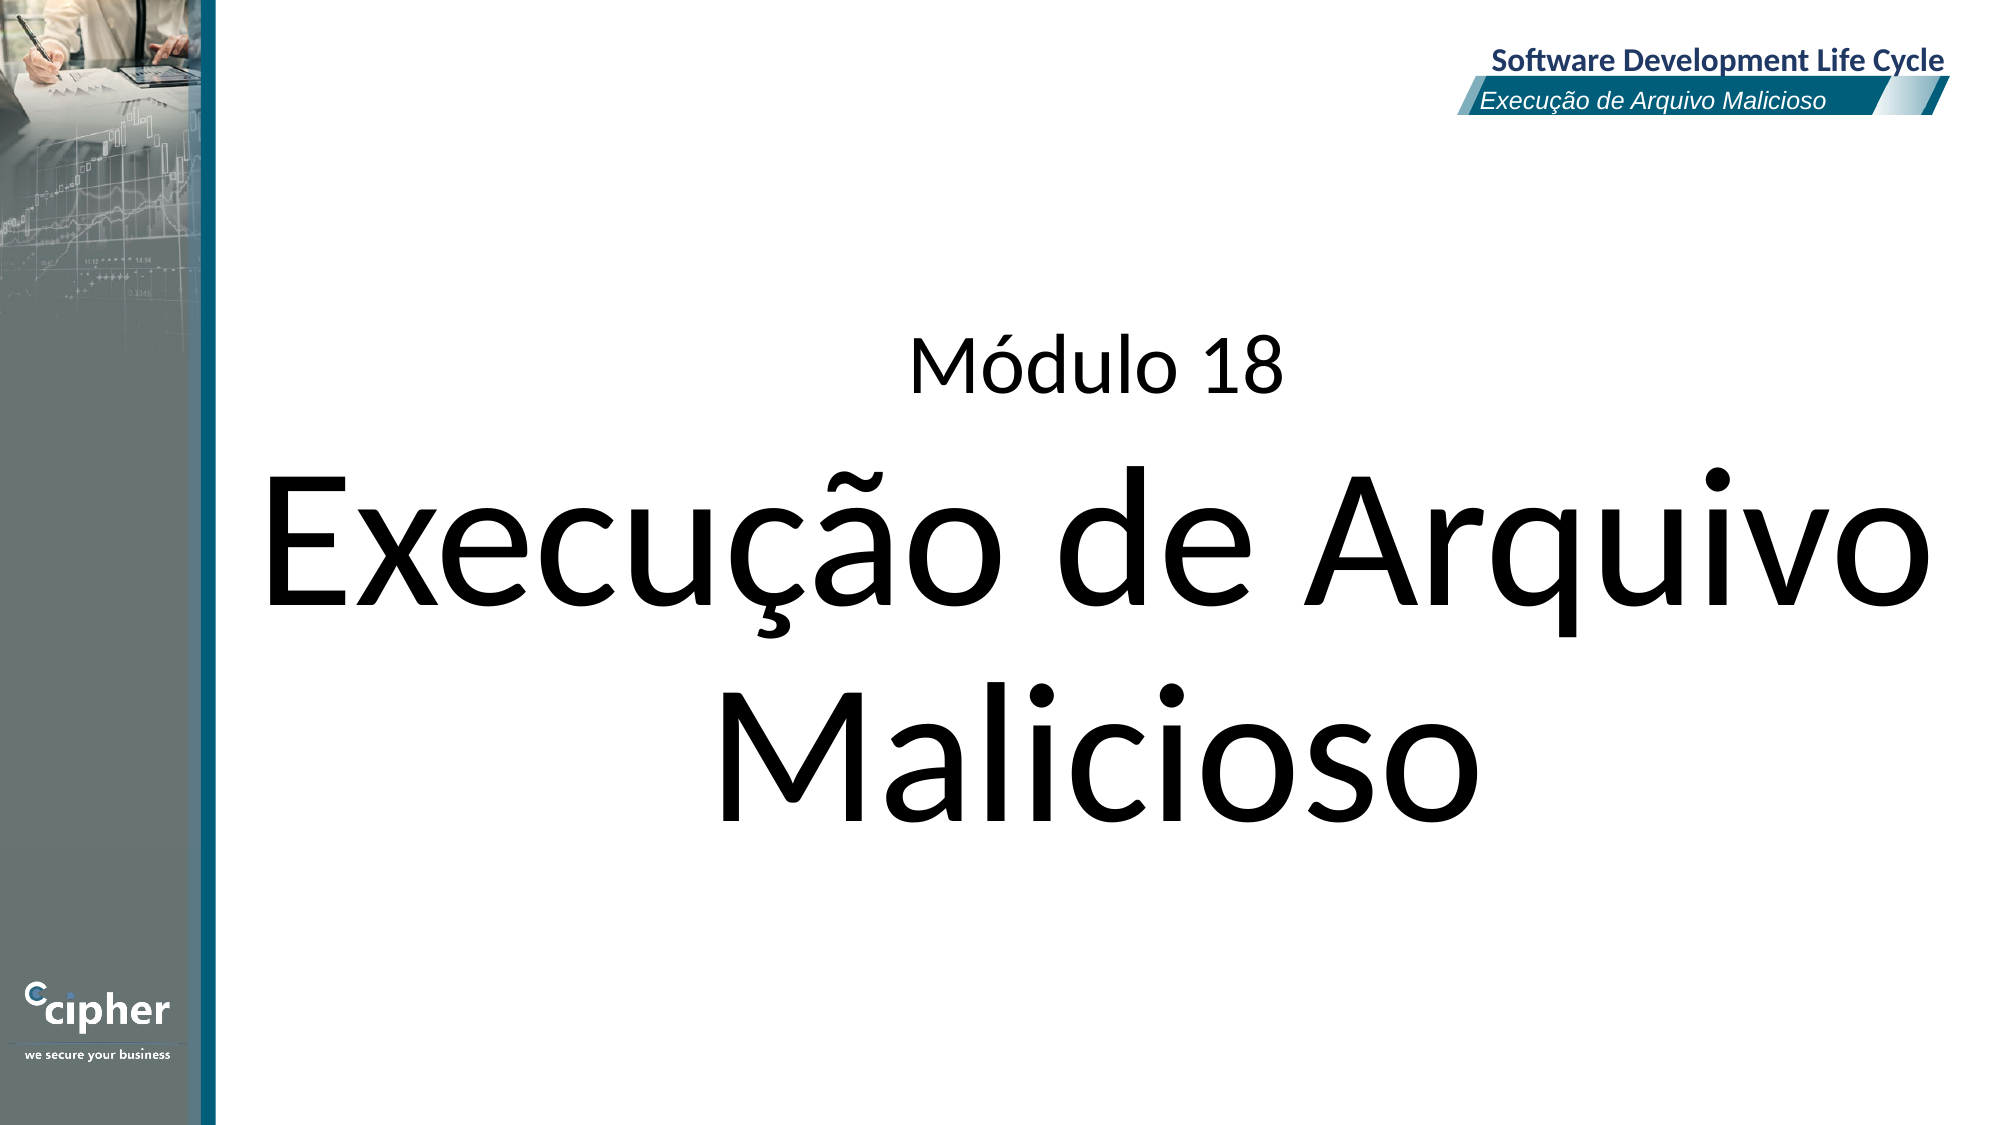

Software Development Life Cycle
Execução de Arquivo Malicioso

Módulo 18
Execução de Arquivo Malicioso